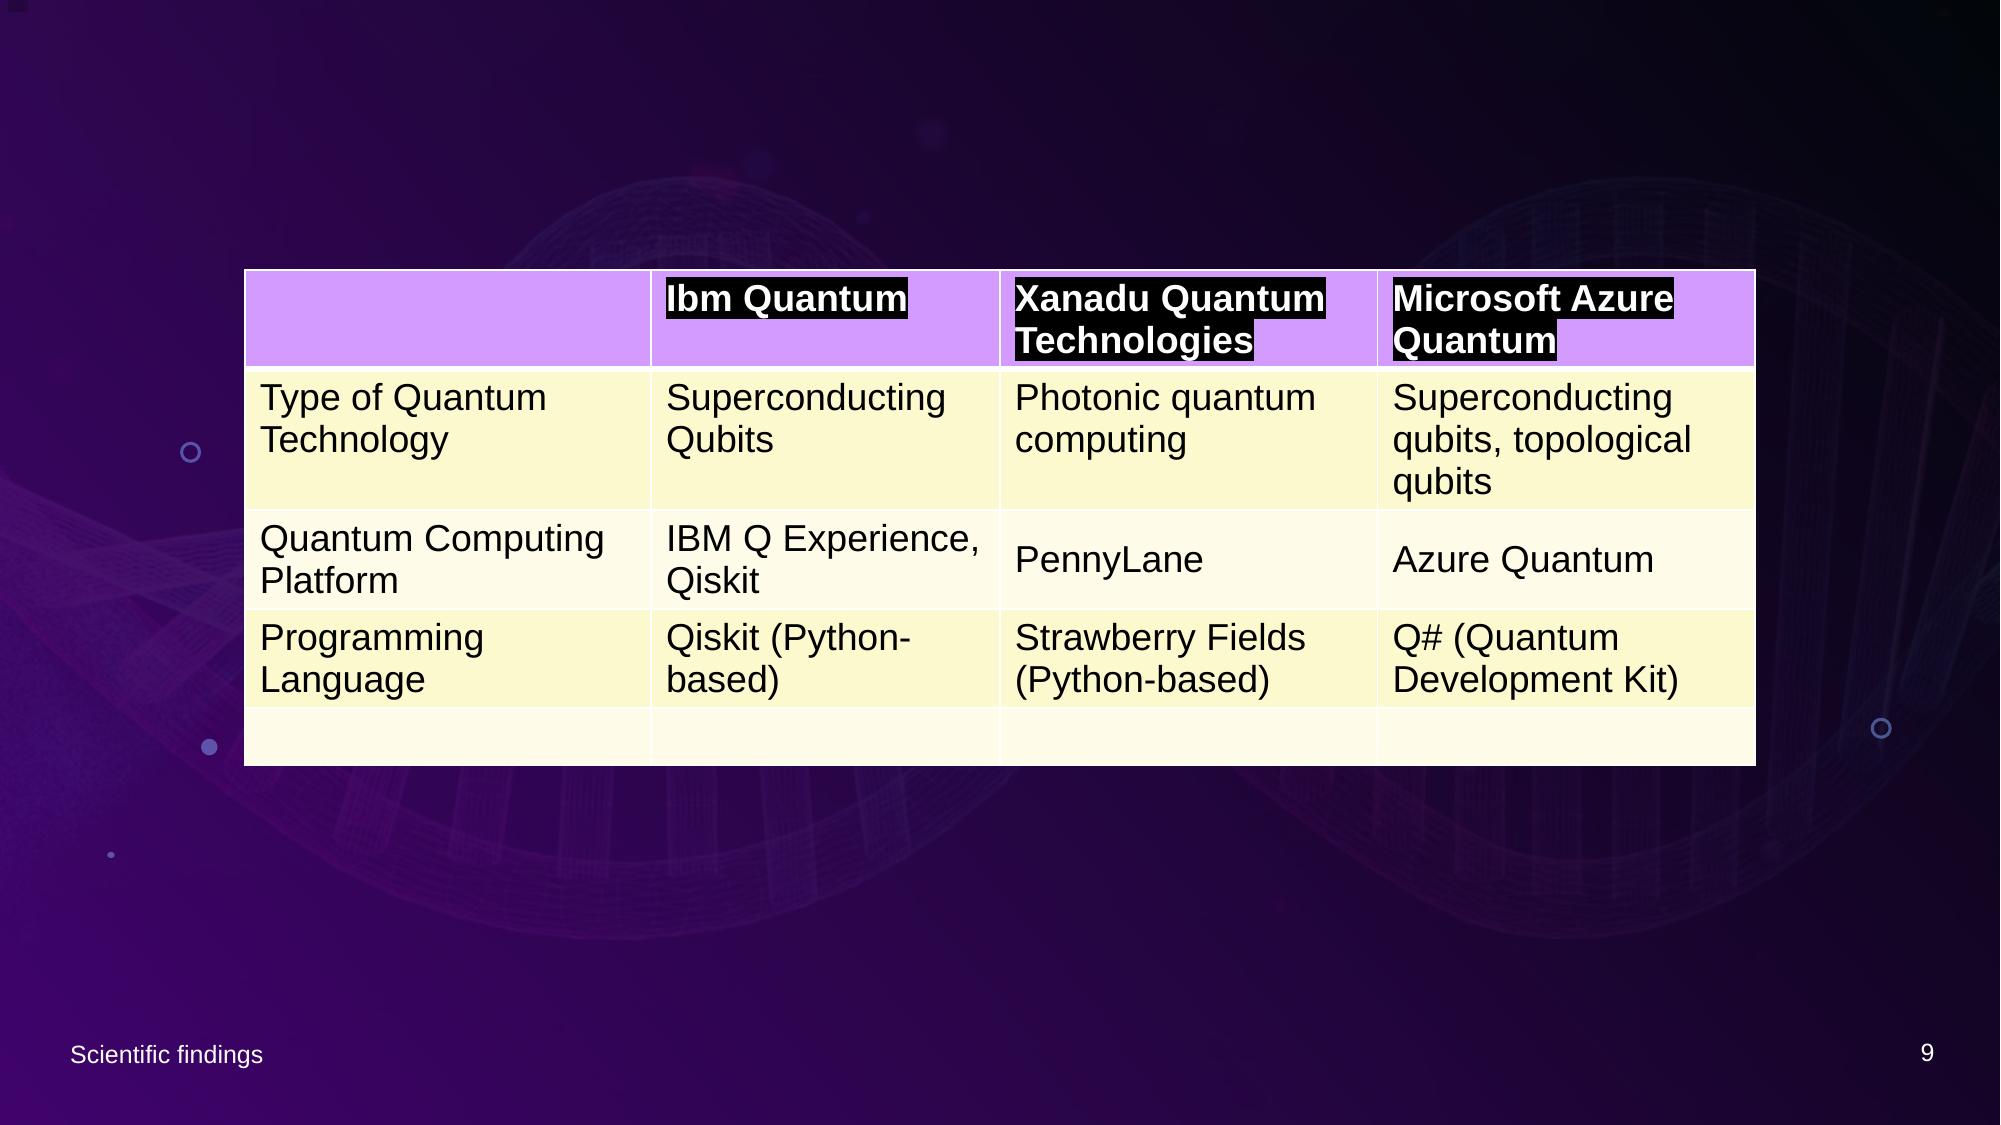

|  | Ibm Quantum | Xanadu Quantum Technologies | Microsoft Azure Quantum |
| --- | --- | --- | --- |
| Type of Quantum Technology | Superconducting Qubits | Photonic quantum computing | Superconducting qubits, topological qubits |
| Quantum Computing Platform | IBM Q Experience, Qiskit | PennyLane | Azure Quantum |
| Programming Language | Qiskit (Python-based) | Strawberry Fields (Python-based) | Q# (Quantum Development Kit) |
|  |  |  |  |
9
Scientific findings